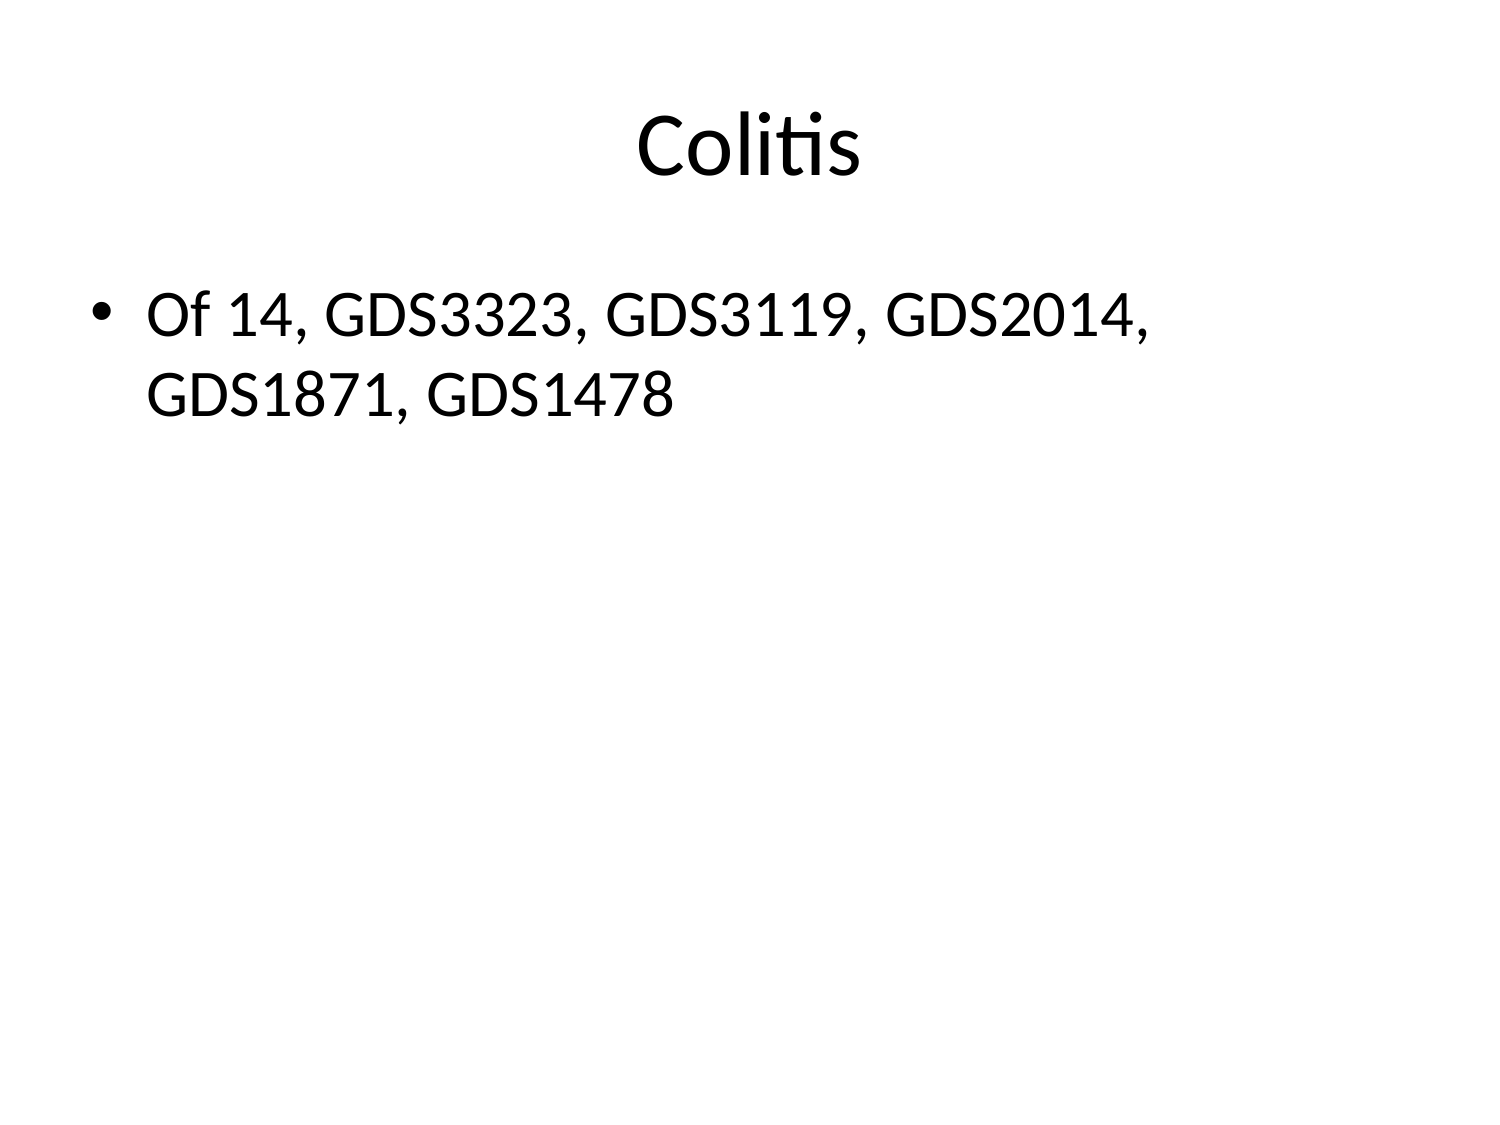

# Colitis
Of 14, GDS3323, GDS3119, GDS2014, GDS1871, GDS1478